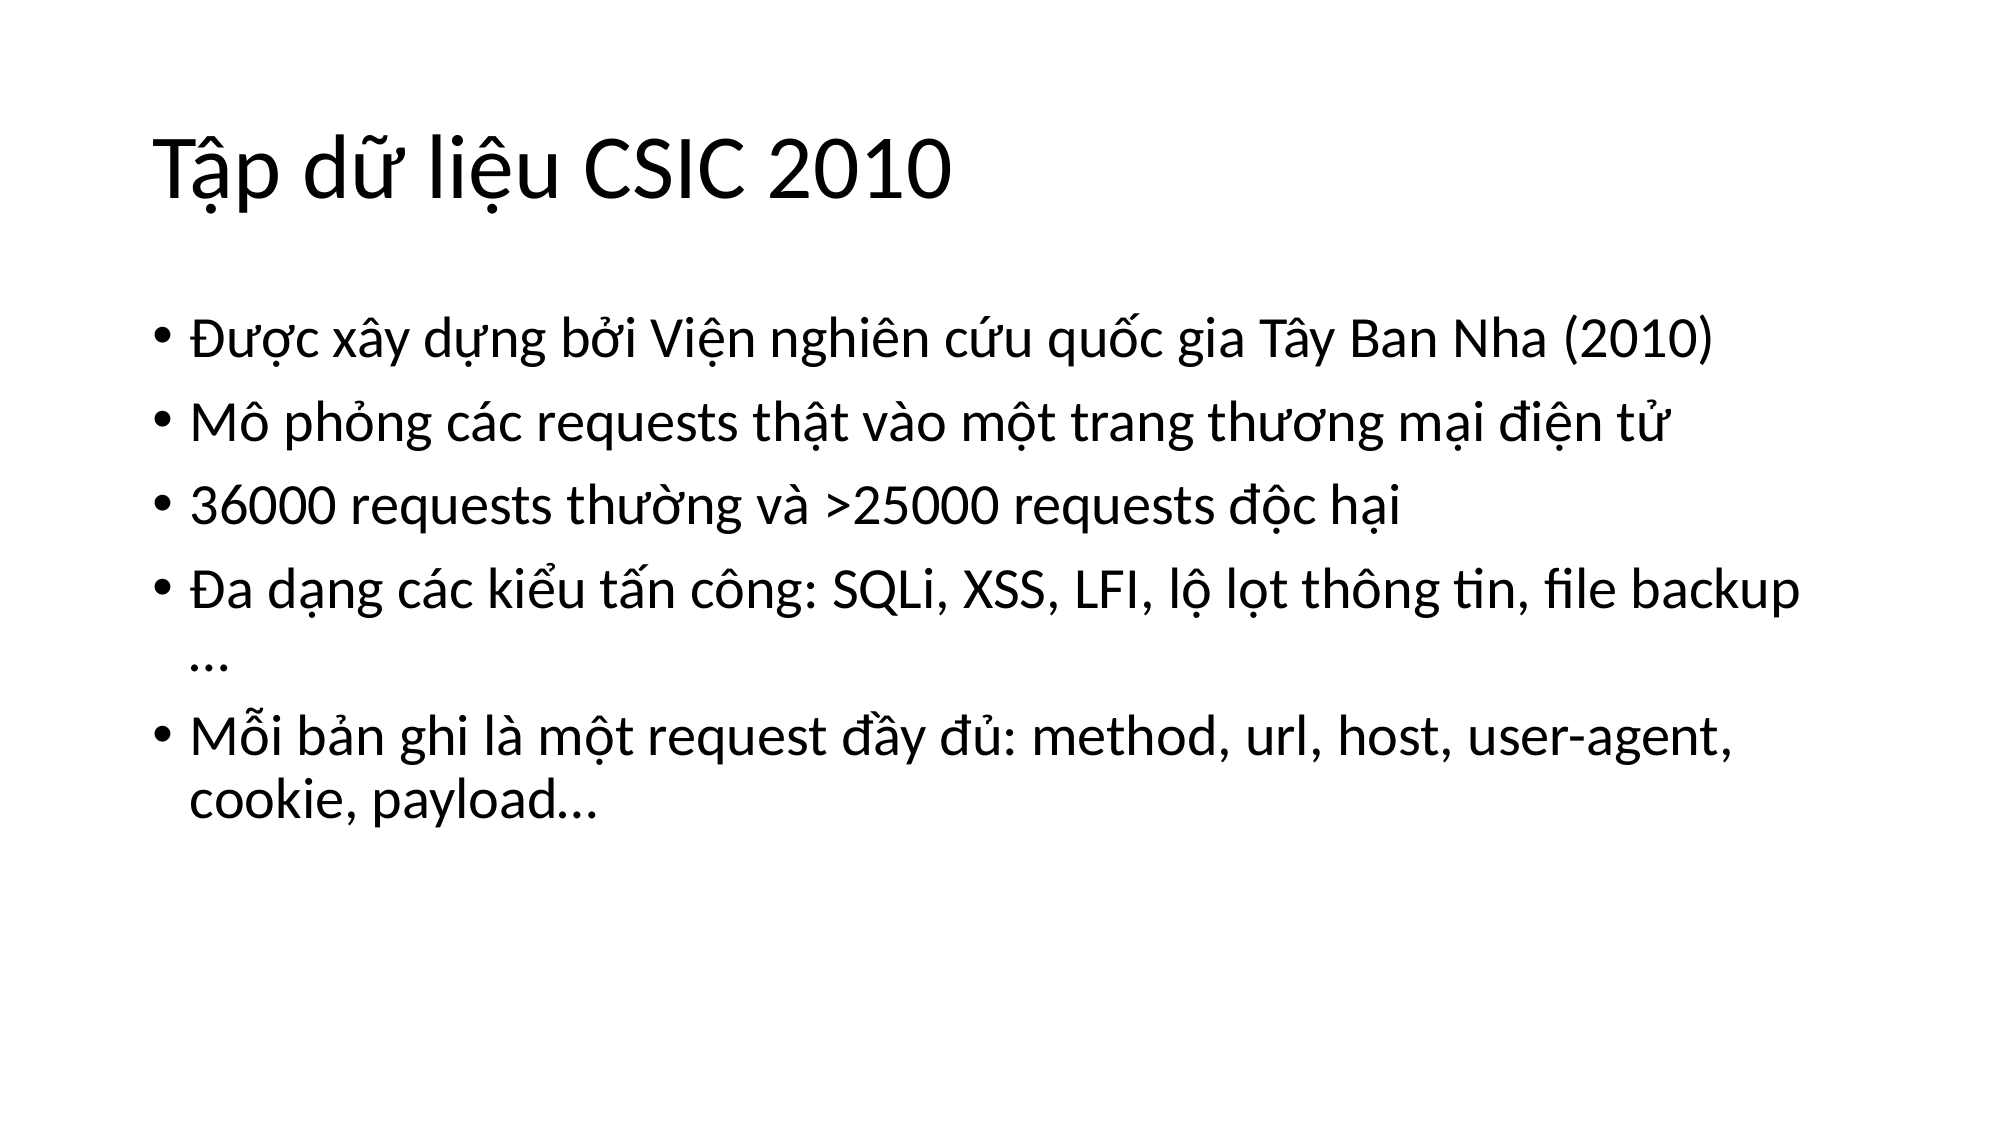

# Tập dữ liệu CSIC 2010
Được xây dựng bởi Viện nghiên cứu quốc gia Tây Ban Nha (2010)
Mô phỏng các requests thật vào một trang thương mại điện tử
36000 requests thường và >25000 requests độc hại
Đa dạng các kiểu tấn công: SQLi, XSS, LFI, lộ lọt thông tin, file backup …
Mỗi bản ghi là một request đầy đủ: method, url, host, user-agent, cookie, payload…